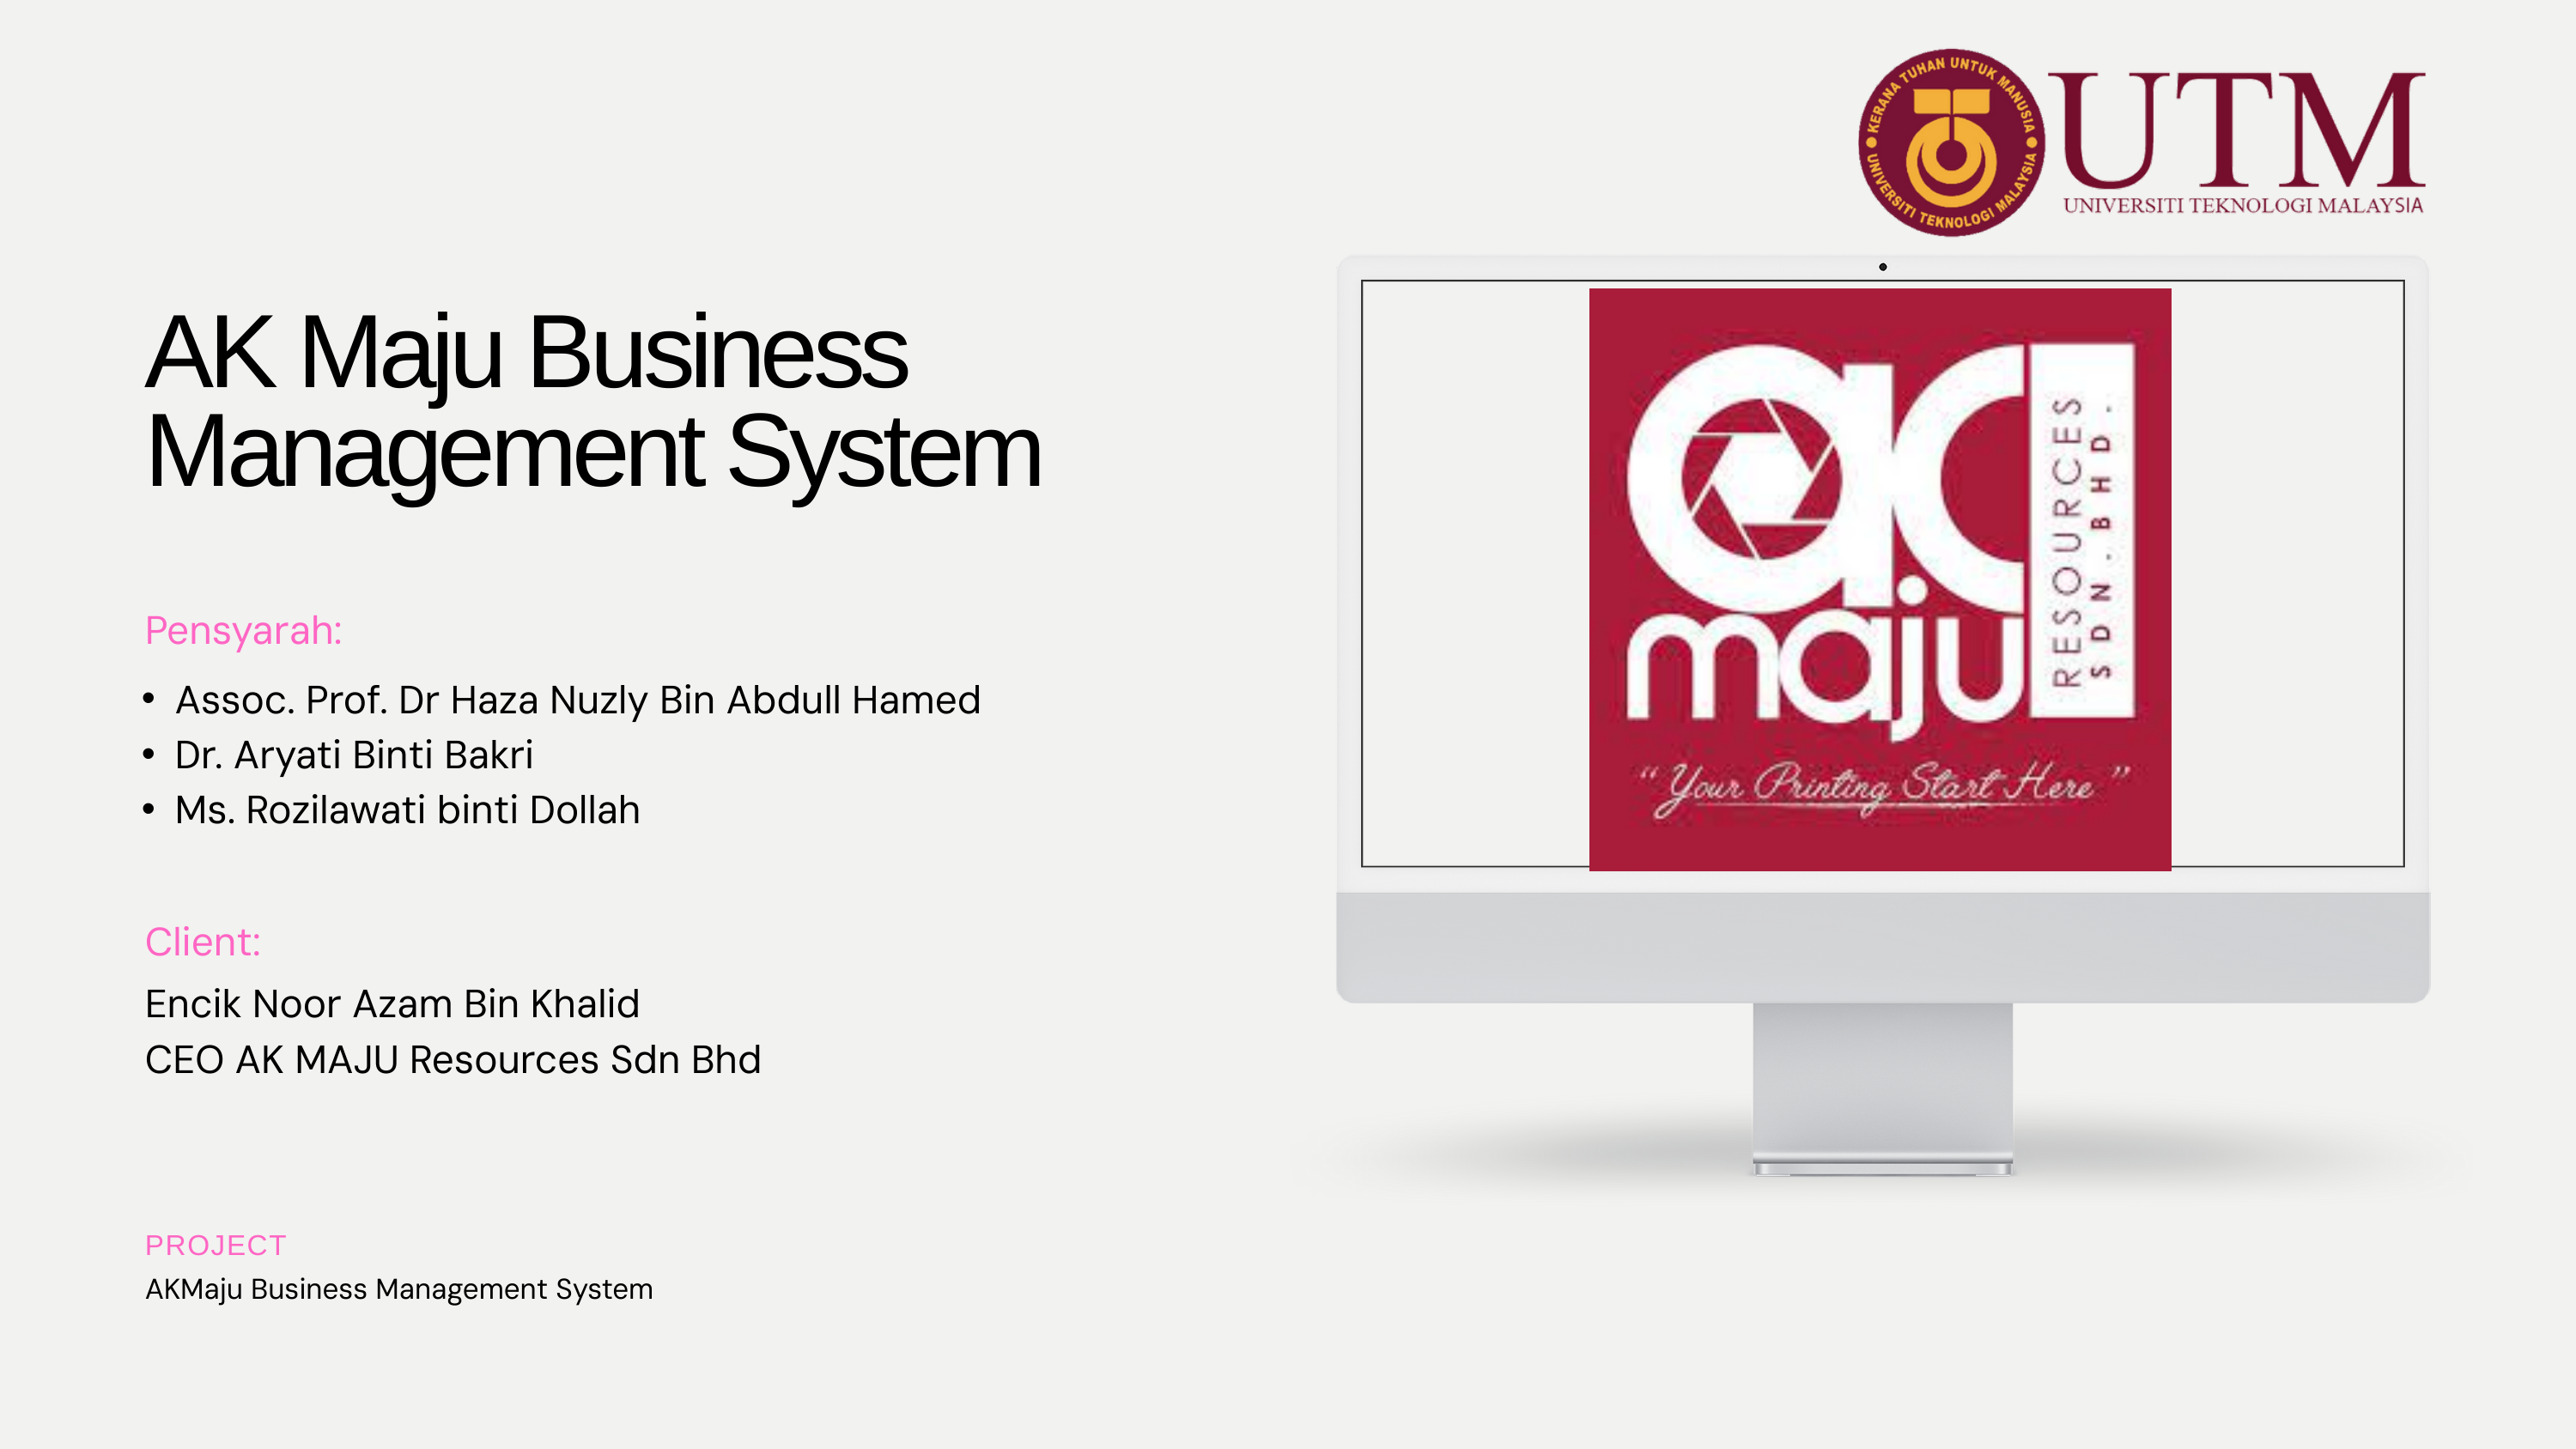

AK Maju Business Management System
Pensyarah:
Assoc. Prof. Dr Haza Nuzly Bin Abdull Hamed
Dr. Aryati Binti Bakri
Ms. Rozilawati binti Dollah
Client:
Encik Noor Azam Bin Khalid
CEO AK MAJU Resources Sdn Bhd
PROJECT
AKMaju Business Management System